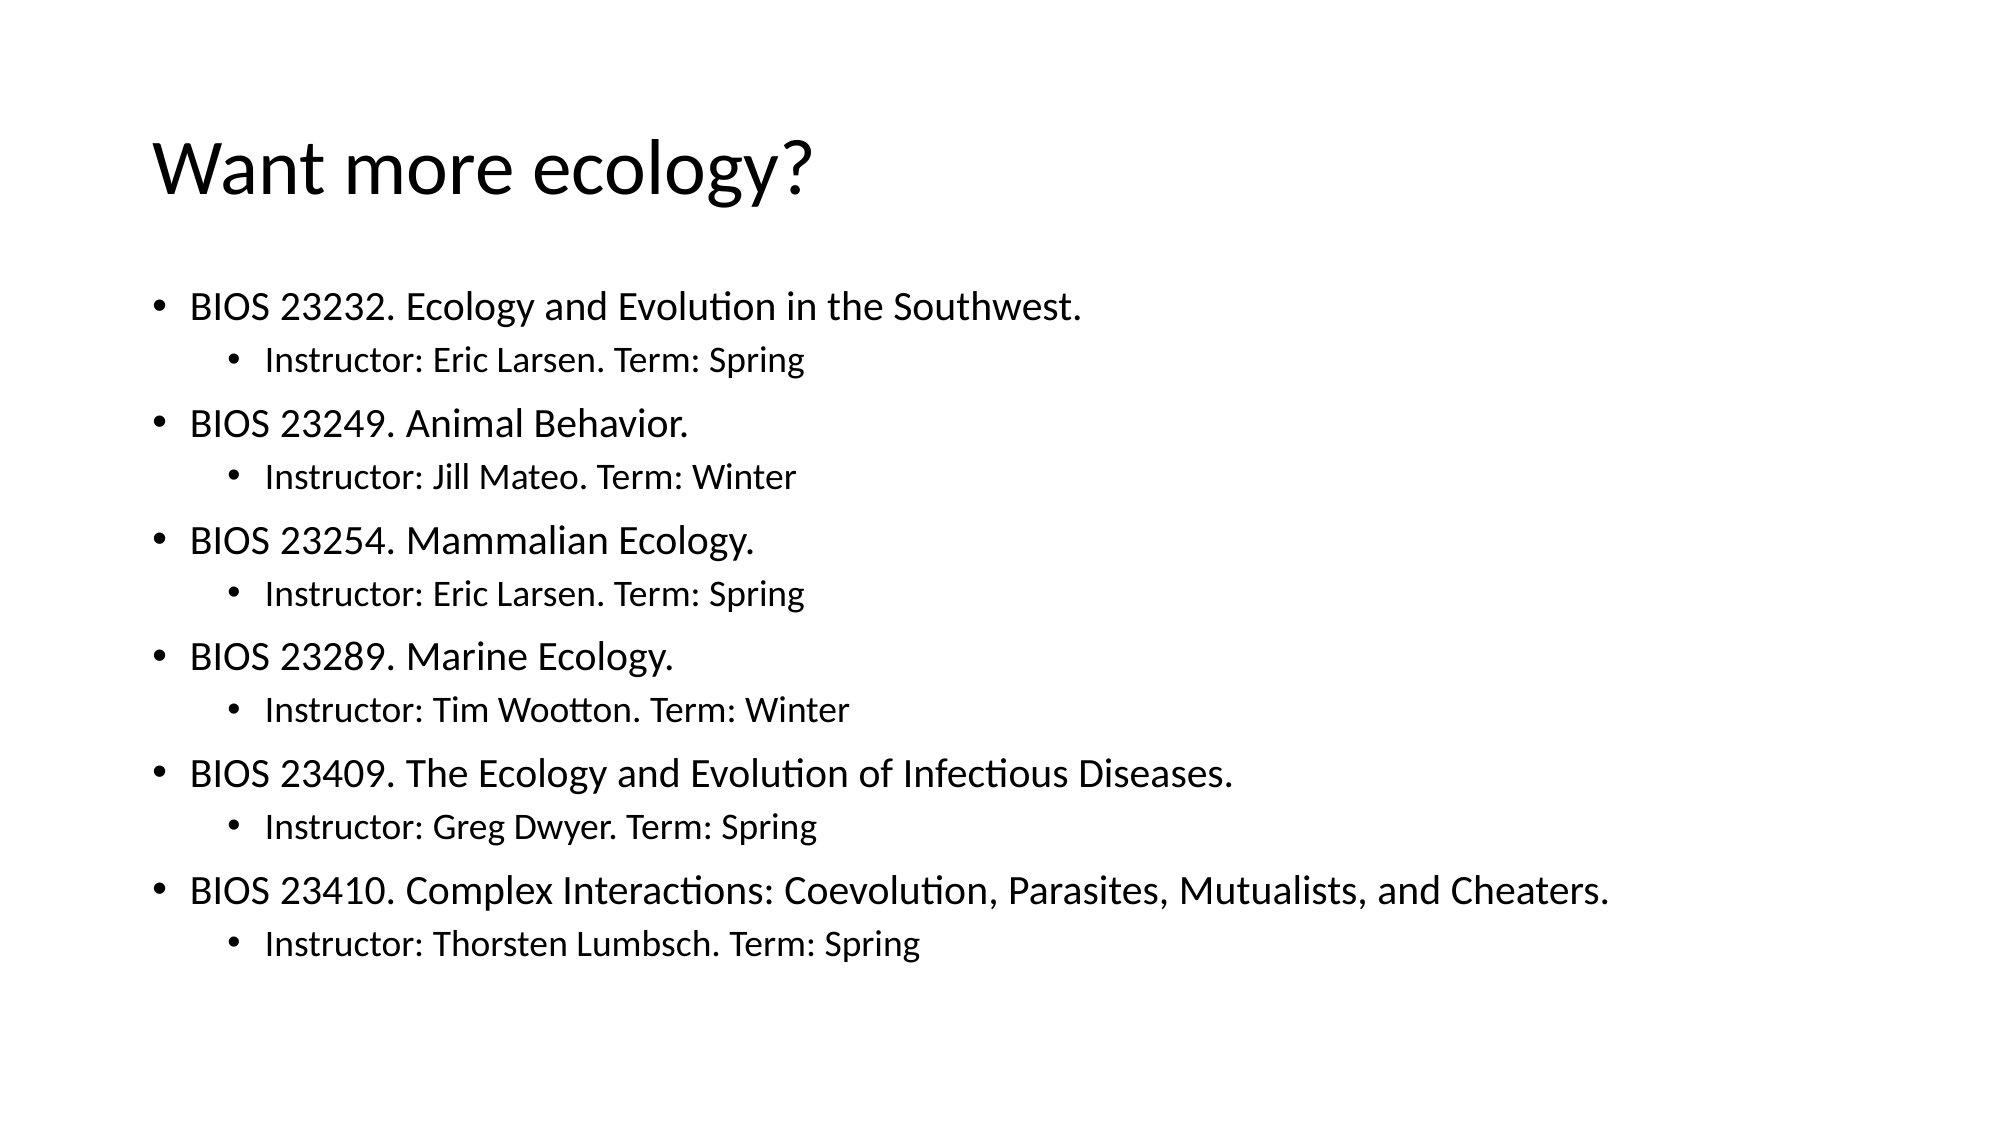

# Want more ecology?
BIOS 23232. Ecology and Evolution in the Southwest.
Instructor: Eric Larsen. Term: Spring
BIOS 23249. Animal Behavior.
Instructor: Jill Mateo. Term: Winter
BIOS 23254. Mammalian Ecology.
Instructor: Eric Larsen. Term: Spring
BIOS 23289. Marine Ecology.
Instructor: Tim Wootton. Term: Winter
BIOS 23409. The Ecology and Evolution of Infectious Diseases.
Instructor: Greg Dwyer. Term: Spring
BIOS 23410. Complex Interactions: Coevolution, Parasites, Mutualists, and Cheaters.
Instructor: Thorsten Lumbsch. Term: Spring